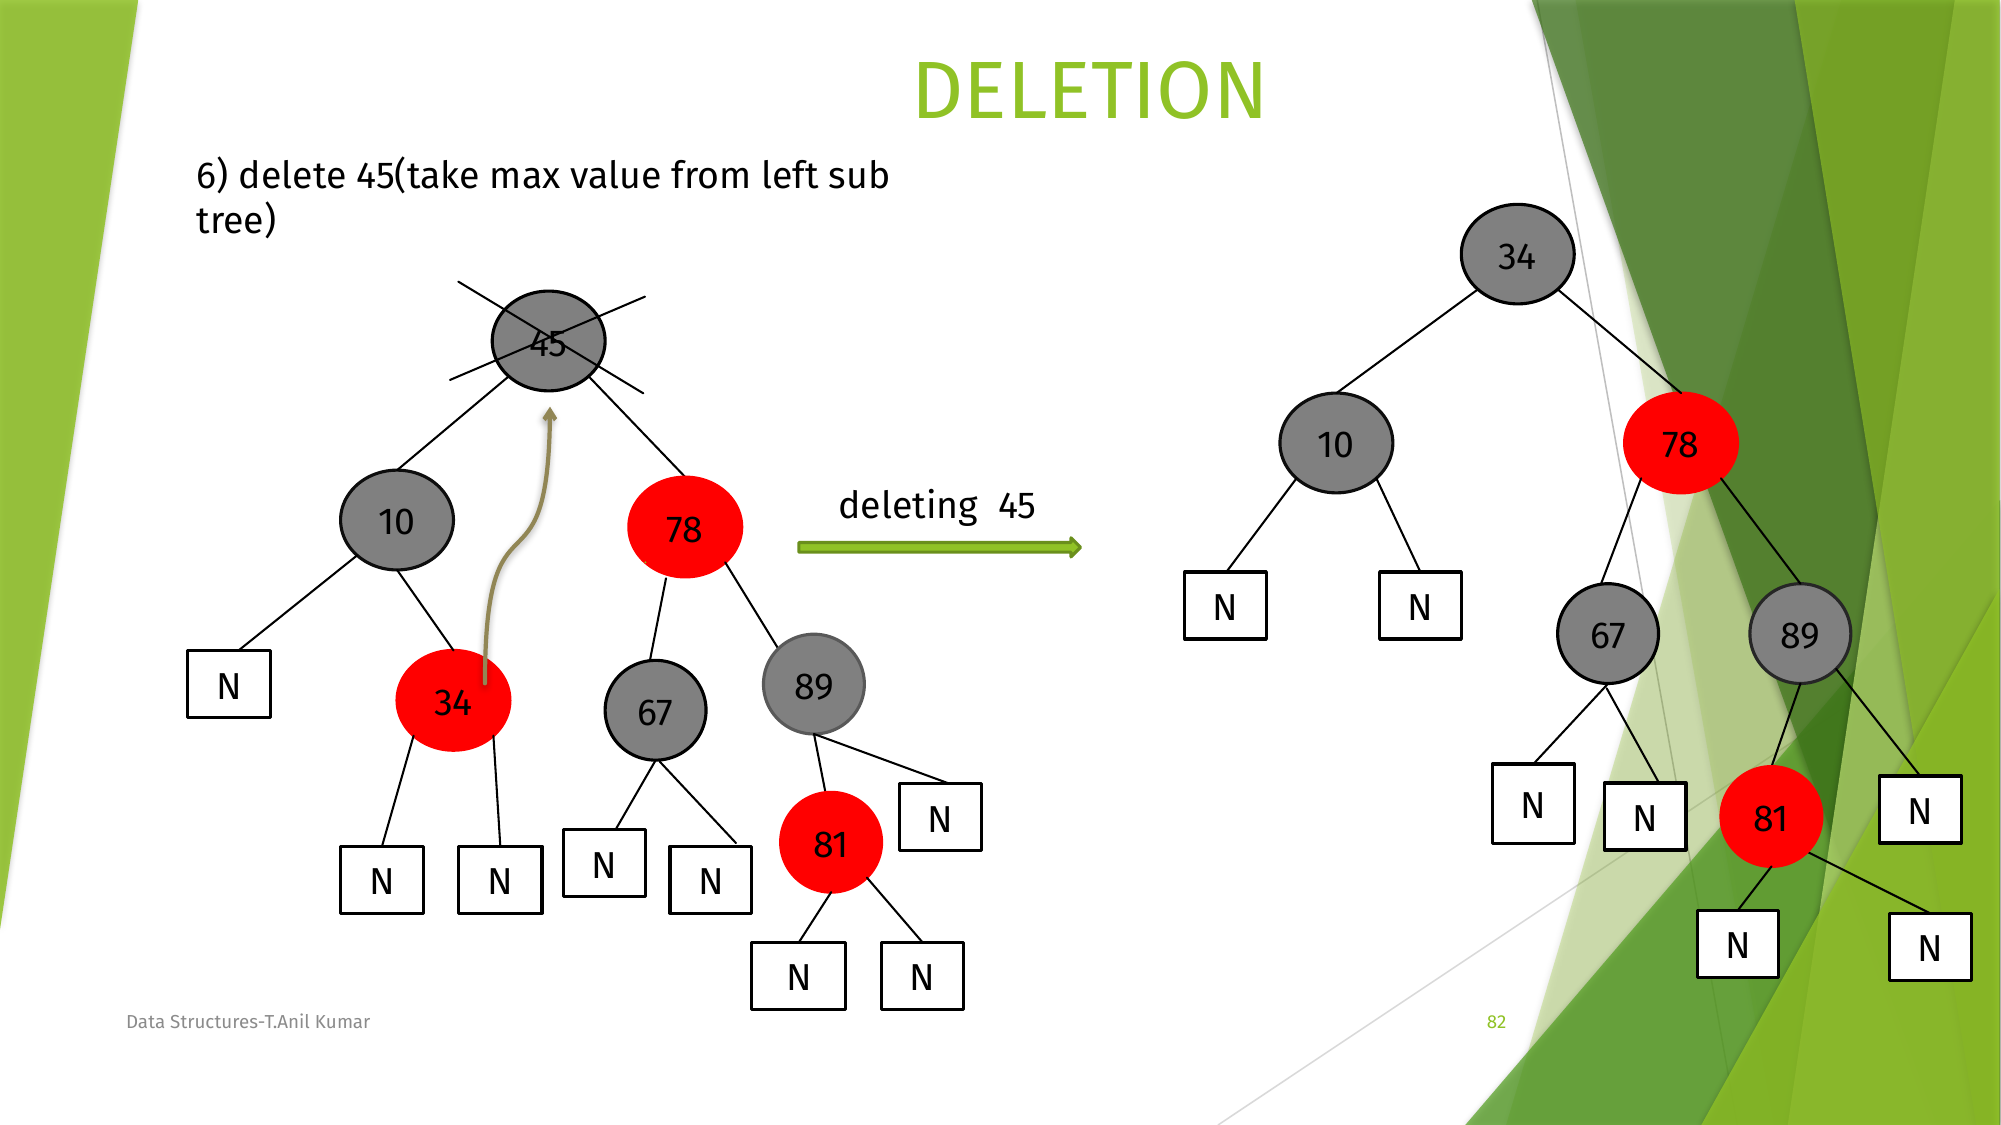

DELETION
6) delete 45(take max value from left sub tree)
34
45
10
78
#
10
 deleting  45
78

N
N
67
89

89
34
N
67

N
81
N
N
N
81
N
N
N
N
N
N
N
N
Data Structures-T.Anil Kumar
82